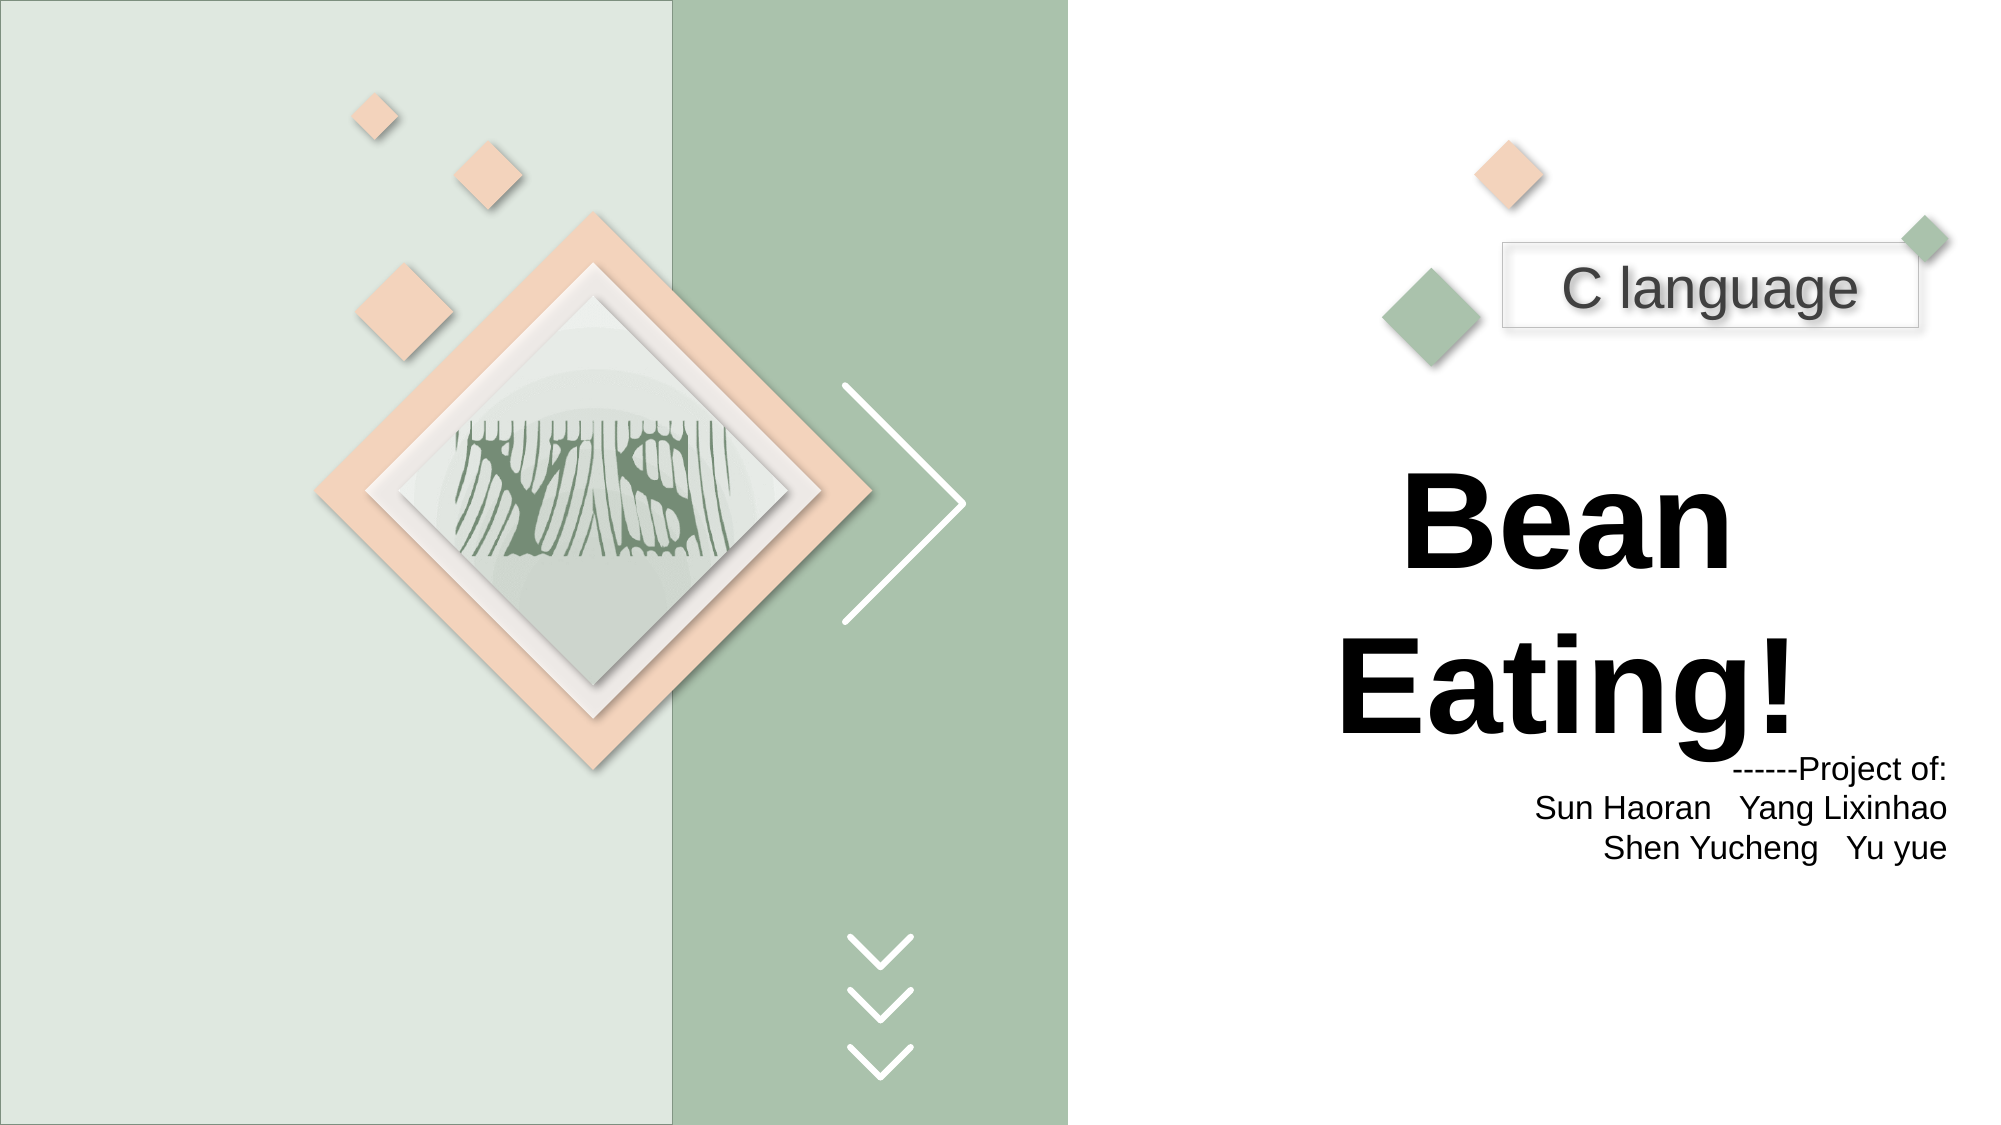

C language

Bean Eating!
------Project of:
Sun Haoran   Yang Lixinhao
Shen Yucheng   Yu yue